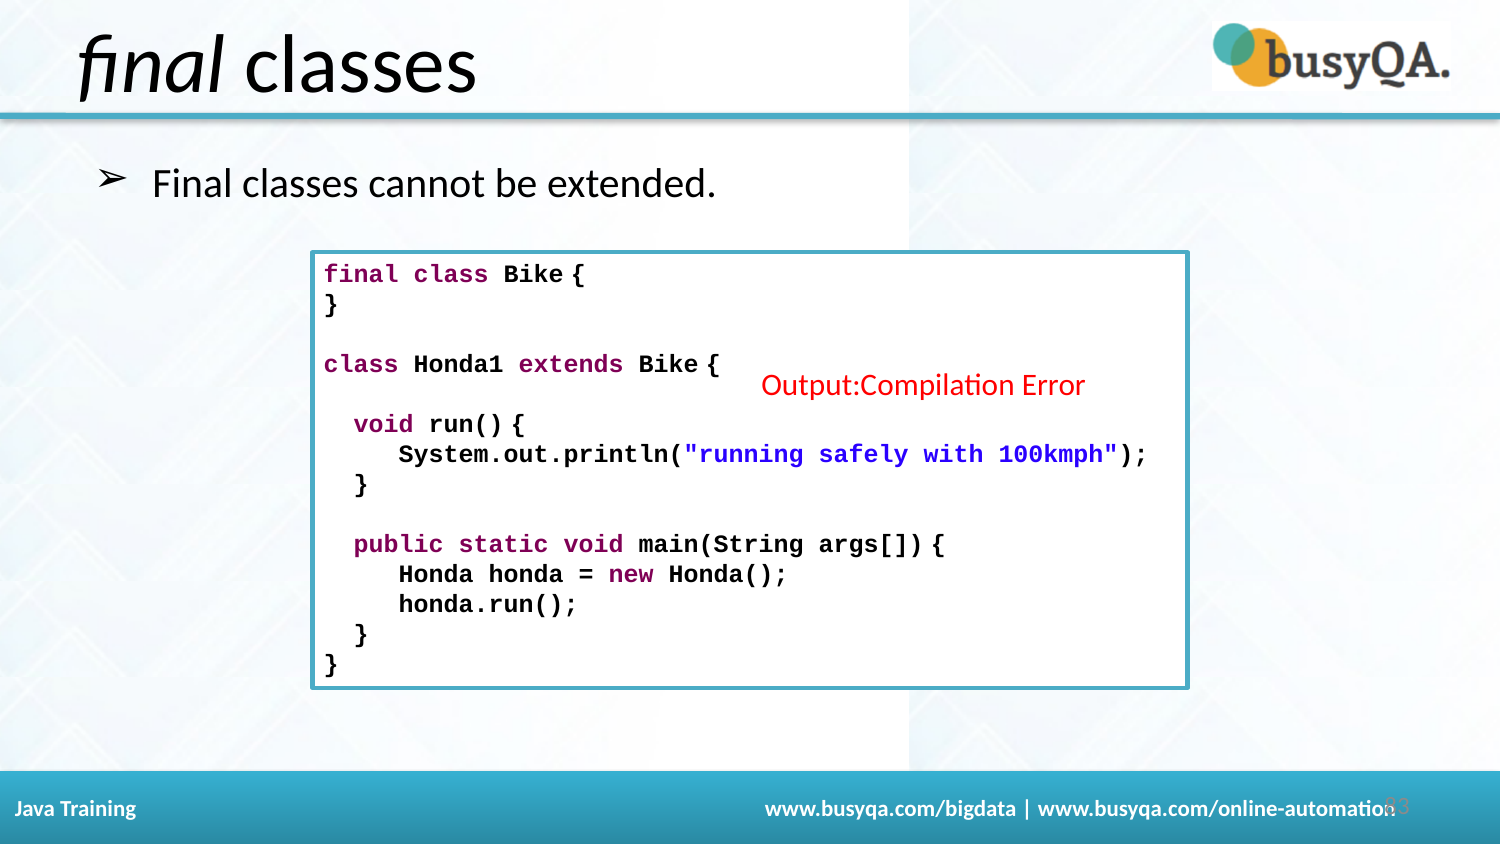

final classes
Final classes cannot be extended.
final class Bike {
}

class Honda1 extends Bike {

  void run() {
     System.out.println("running safely with 100kmph");
  }

  public static void main(String args[]) {
     Honda honda = new Honda();
     honda.run();
  }
}
Output:Compilation Error
83